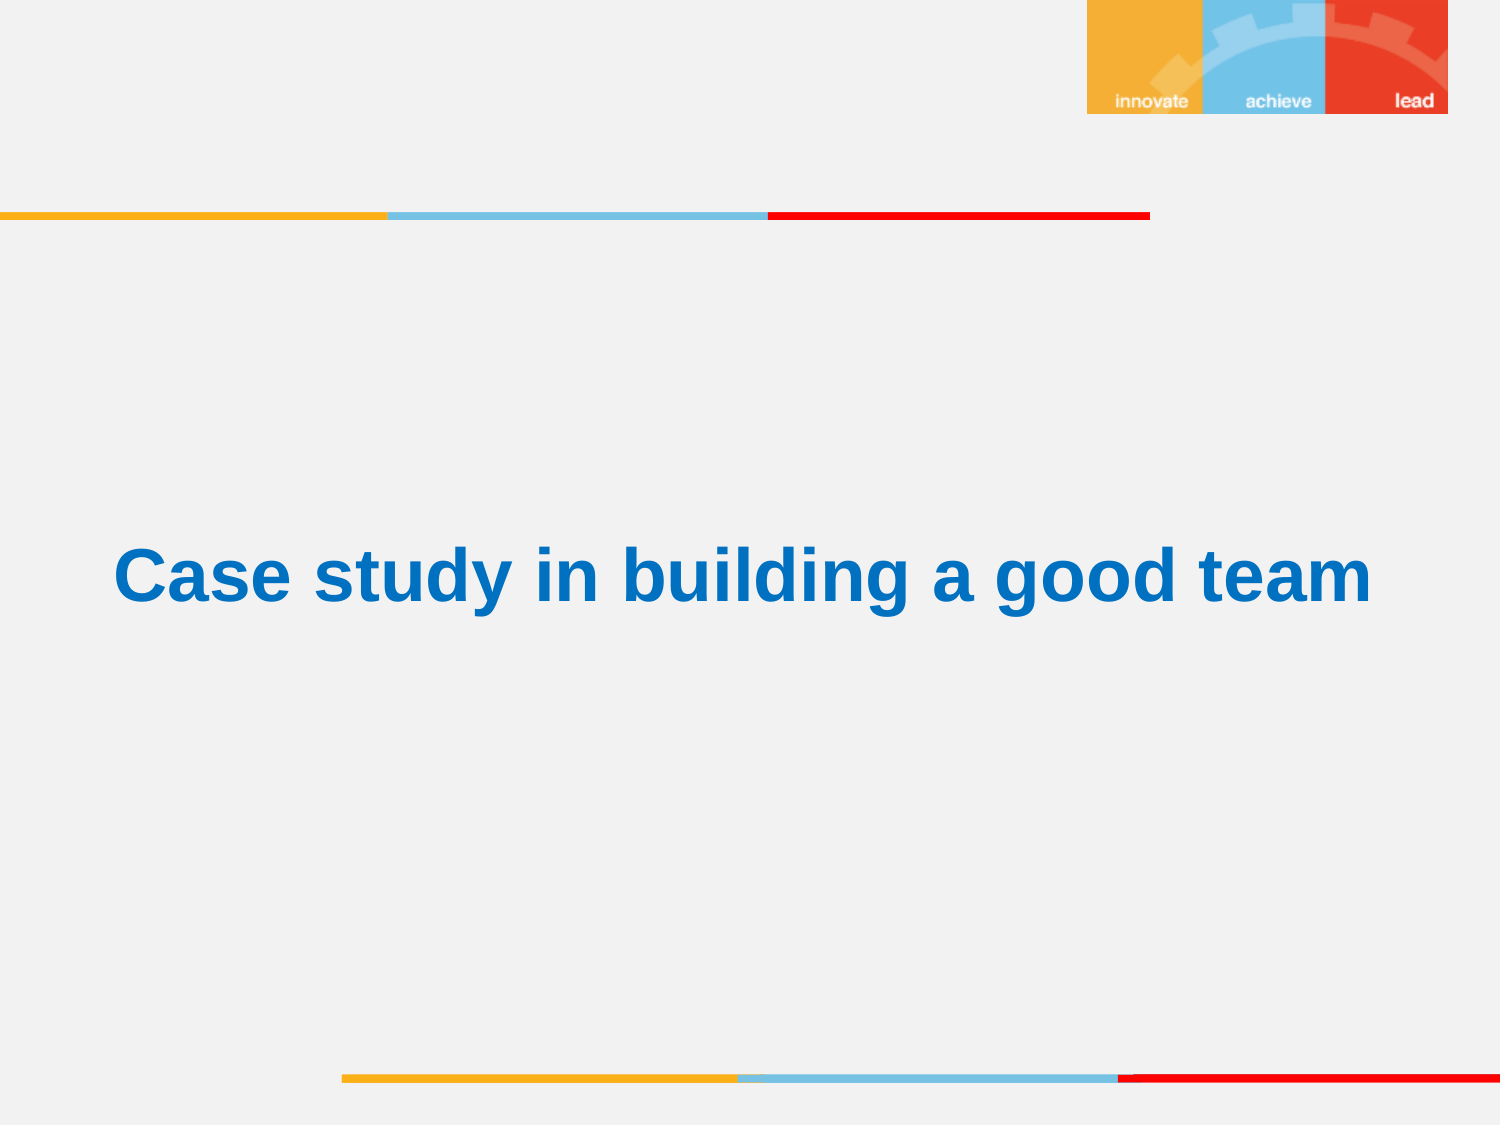

Case study in building a good team